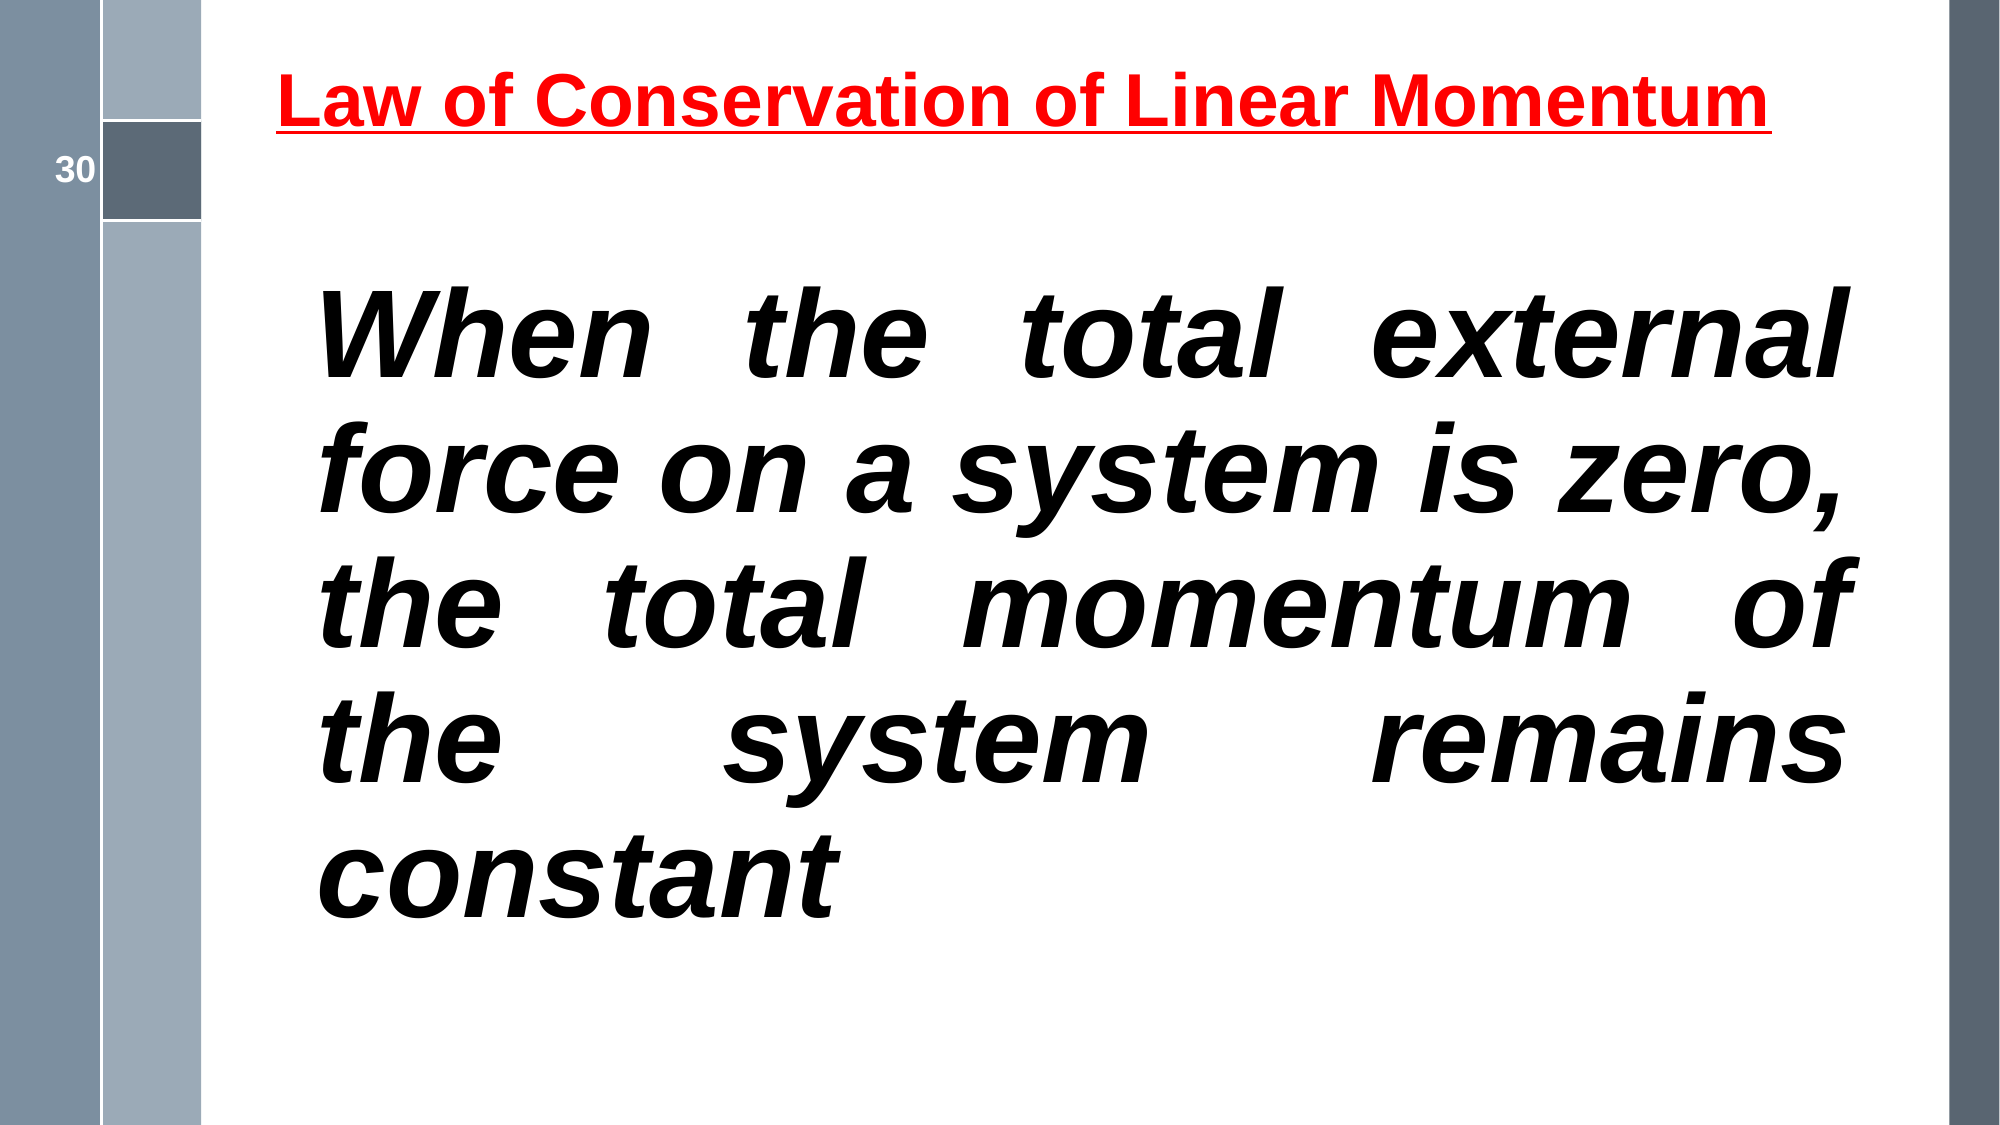

# Law of Conservation of Linear Momentum
When the total external force on a system is zero, the total momentum of the system remains constant